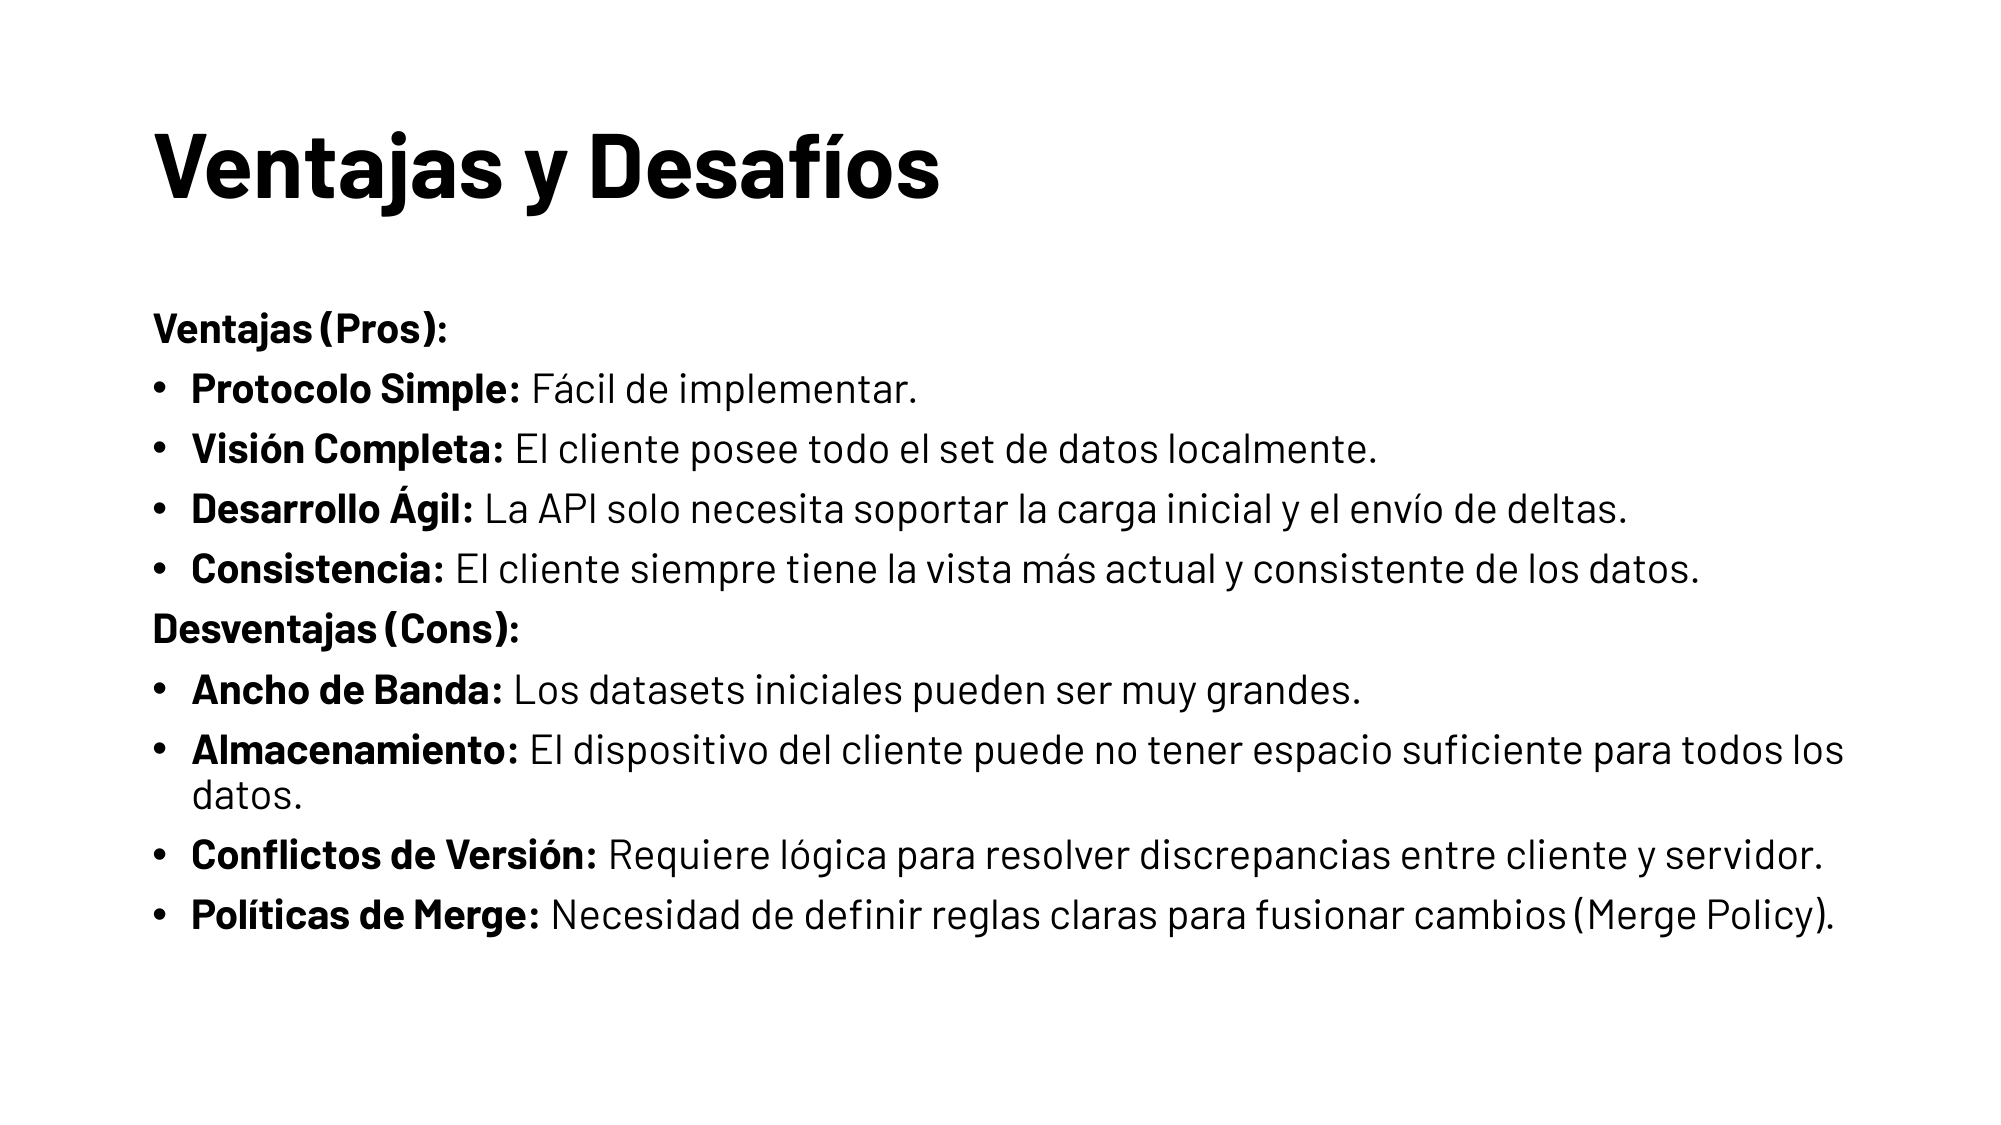

# Ventajas y Desafíos
Ventajas (Pros):
Protocolo Simple: Fácil de implementar.
Visión Completa: El cliente posee todo el set de datos localmente.
Desarrollo Ágil: La API solo necesita soportar la carga inicial y el envío de deltas.
Consistencia: El cliente siempre tiene la vista más actual y consistente de los datos.
Desventajas (Cons):
Ancho de Banda: Los datasets iniciales pueden ser muy grandes.
Almacenamiento: El dispositivo del cliente puede no tener espacio suficiente para todos los datos.
Conflictos de Versión: Requiere lógica para resolver discrepancias entre cliente y servidor.
Políticas de Merge: Necesidad de definir reglas claras para fusionar cambios (Merge Policy).